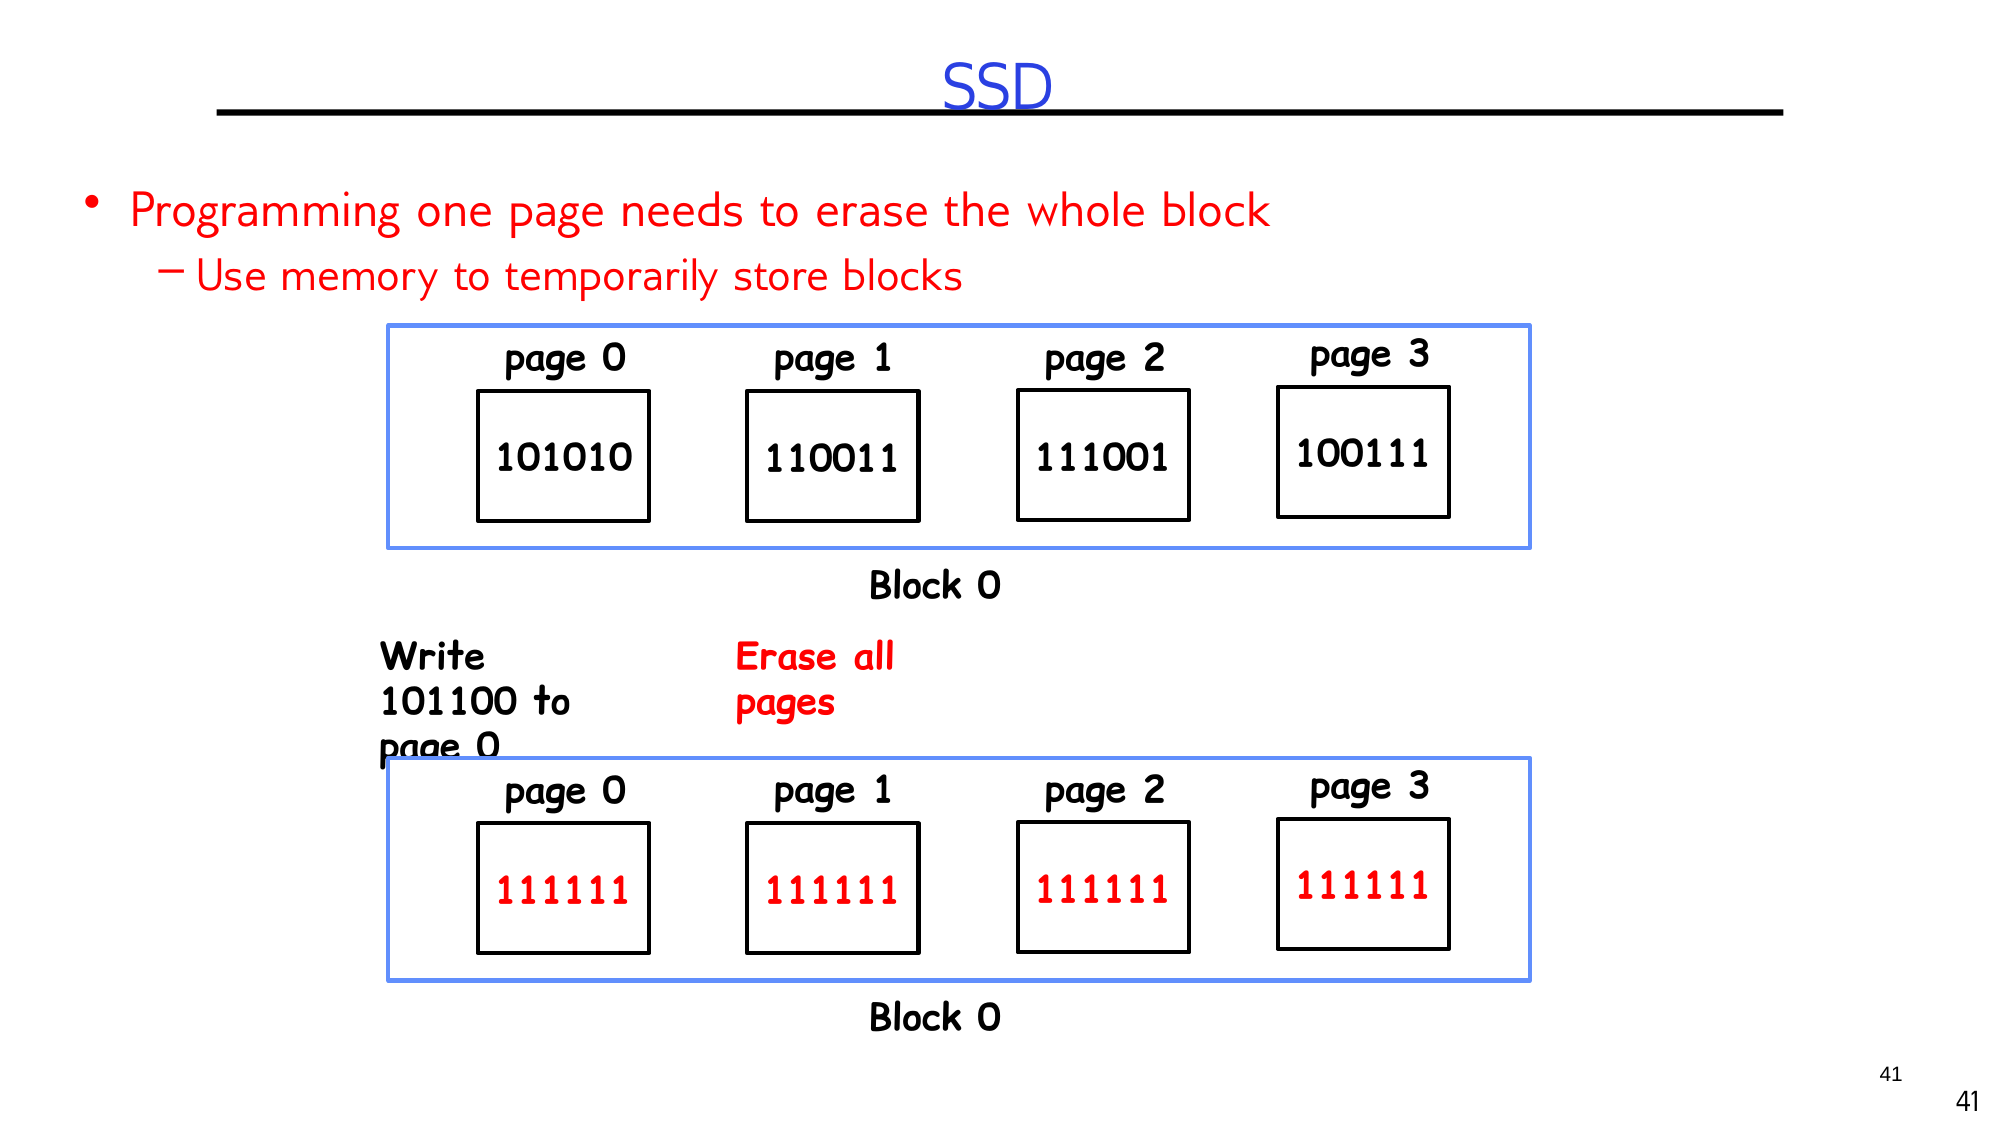

# SSD
Programming one page needs to erase the whole block
Use memory to temporarily store blocks
page 3

page 2
page 1
page 0
100111
111001
101010
110011
Block 0
Write 101100 to page 0
Erase all pages
page 3

page 2
page 1
page 0
111111
111111
111111
111111
Block 0